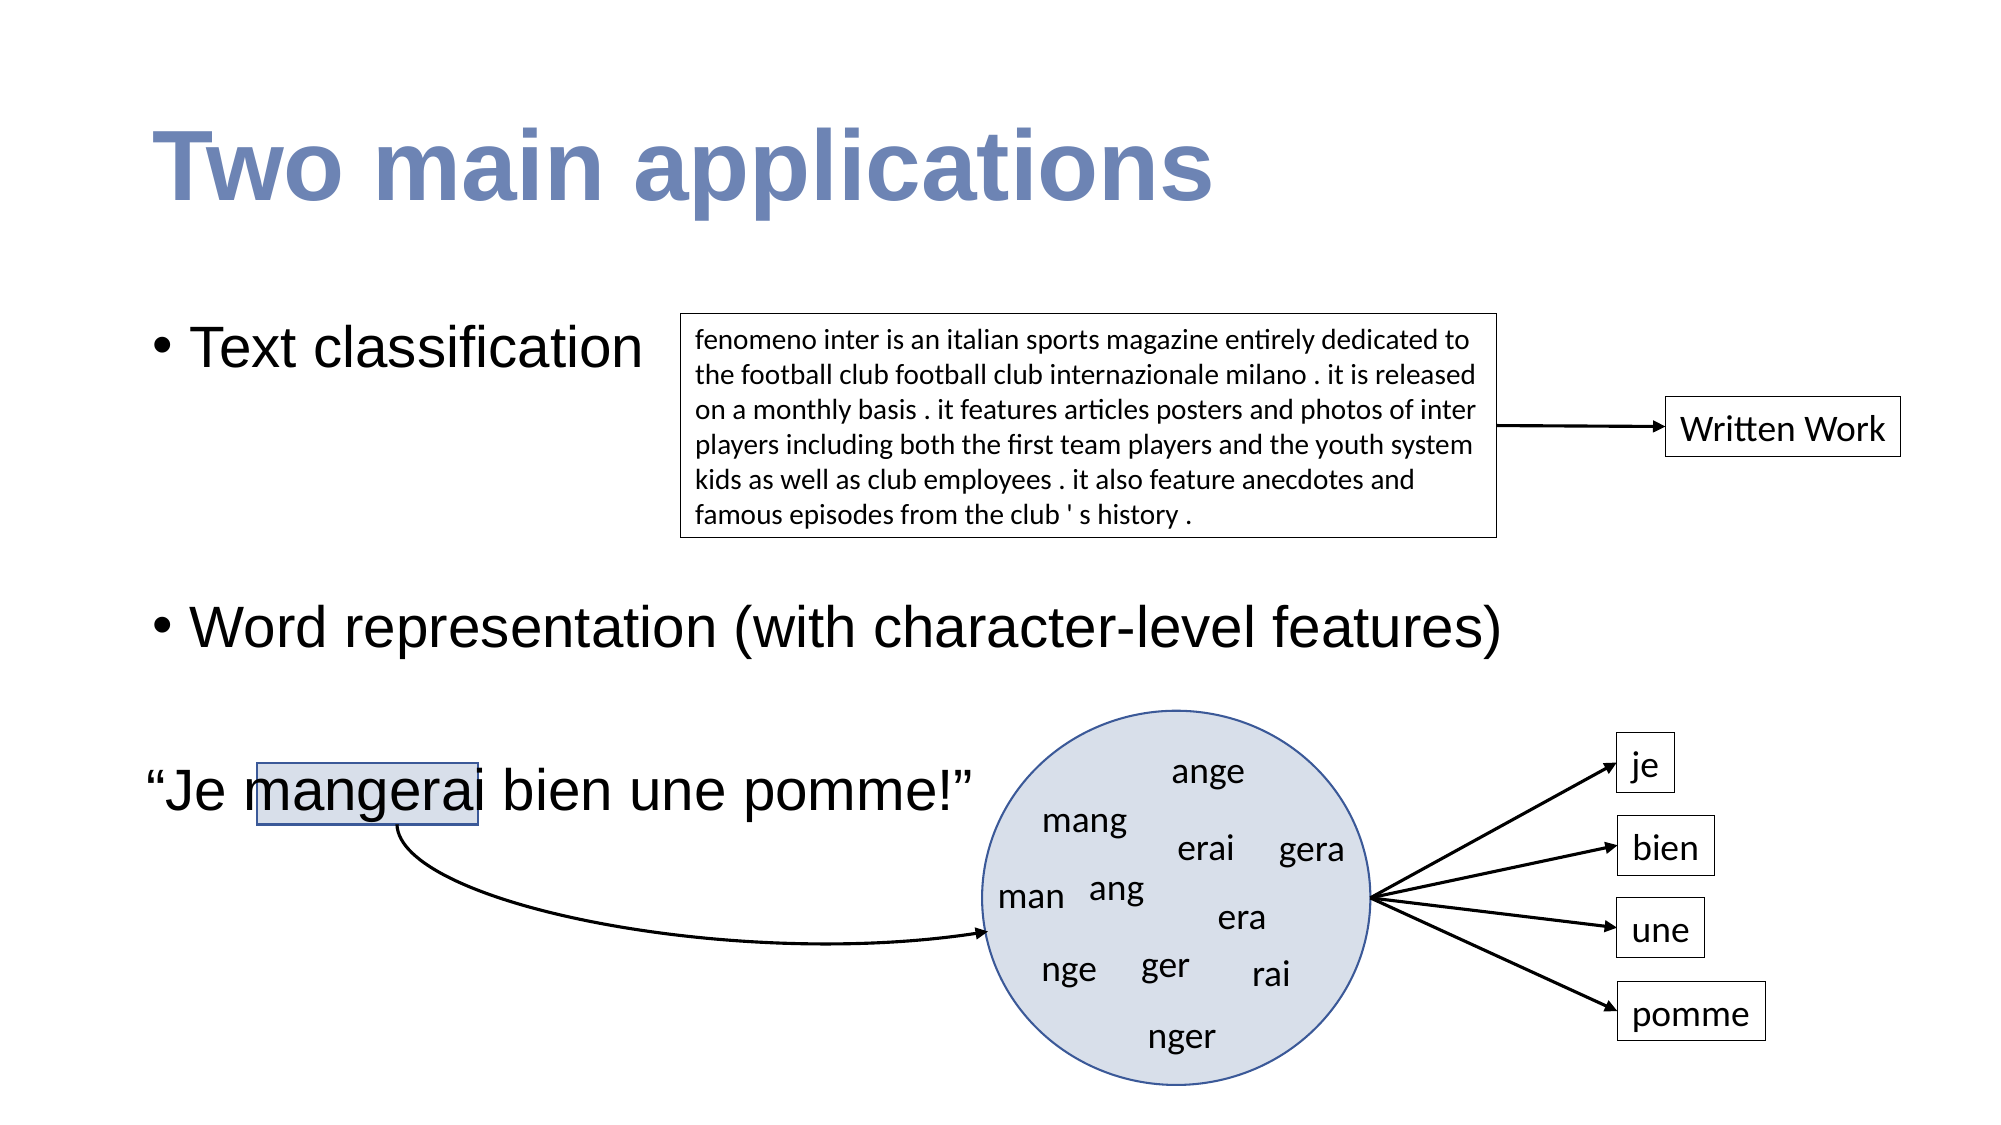

# Two main applications
Text classification

Word representation (with character-level features)
fenomeno inter is an italian sports magazine entirely dedicated to the football club football club internazionale milano . it is released on a monthly basis . it features articles posters and photos of inter players including both the first team players and the youth system kids as well as club employees . it also feature anecdotes and famous episodes from the club ' s history .
Written Work

ange
mang
erai
gera
ang
man
era
ger
nge
rai
nger

je
bien
une
pomme
“Je mangerai bien une pomme!”